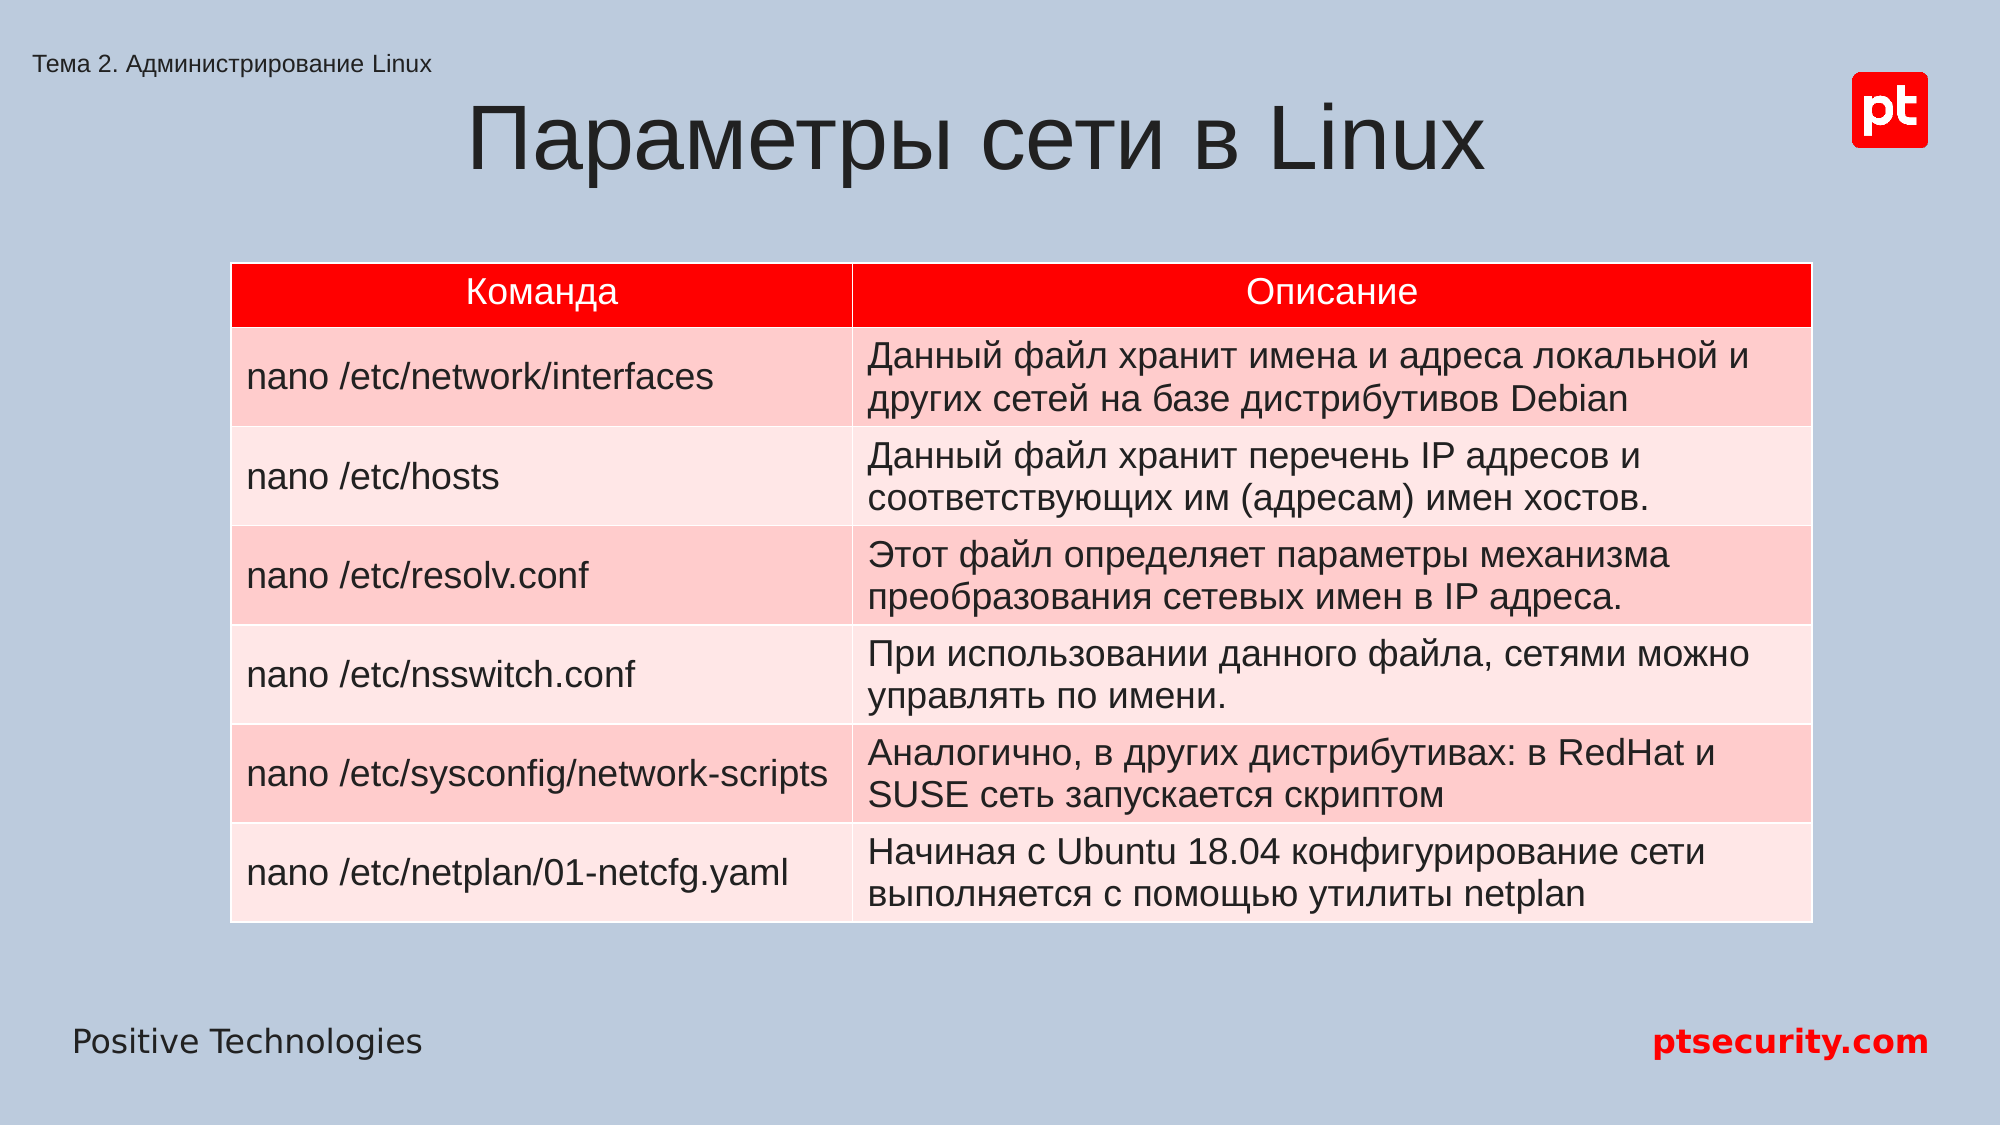

Тема 2. Администрирование Linux
# Параметры сети в Linux
| Команда | Описание |
| --- | --- |
| nano /etc/network/interfaces | Данный файл хранит имена и адреса локальной и других сетей на базе дистрибутивов Debian |
| nano /etc/hosts | Данный файл хранит перечень IP адресов и соответствующих им (адресам) имен хостов. |
| nano /etc/resolv.conf | Этот файл определяет параметры механизма преобразования сетевых имен в IP адреса. |
| nano /etc/nsswitch.conf | При использовании данного файла, сетями можно управлять по имени. |
| nano /etc/sysconfig/network-scripts | Аналогично, в других дистрибутивах: в RedHat и SUSE сеть запускается скриптом |
| nano /etc/netplan/01-netcfg.yaml | Начиная с Ubuntu 18.04 конфигурирование сети выполняется с помощью утилиты netplan |